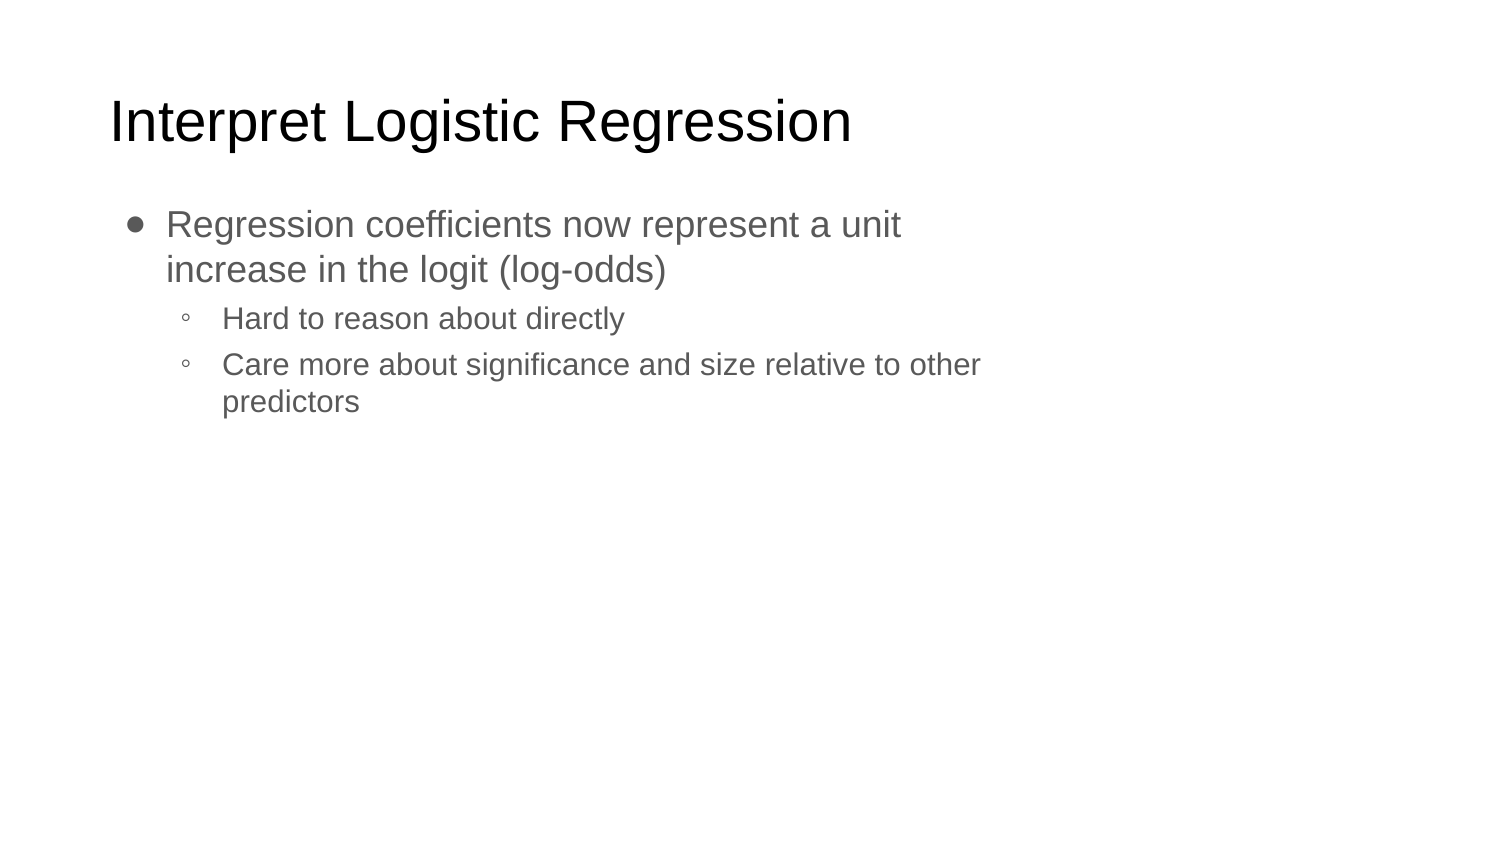

# Interpret Logistic Regression
Regression coefficients now represent a unit increase in the logit (log-odds)
Hard to reason about directly
Care more about significance and size relative to other predictors